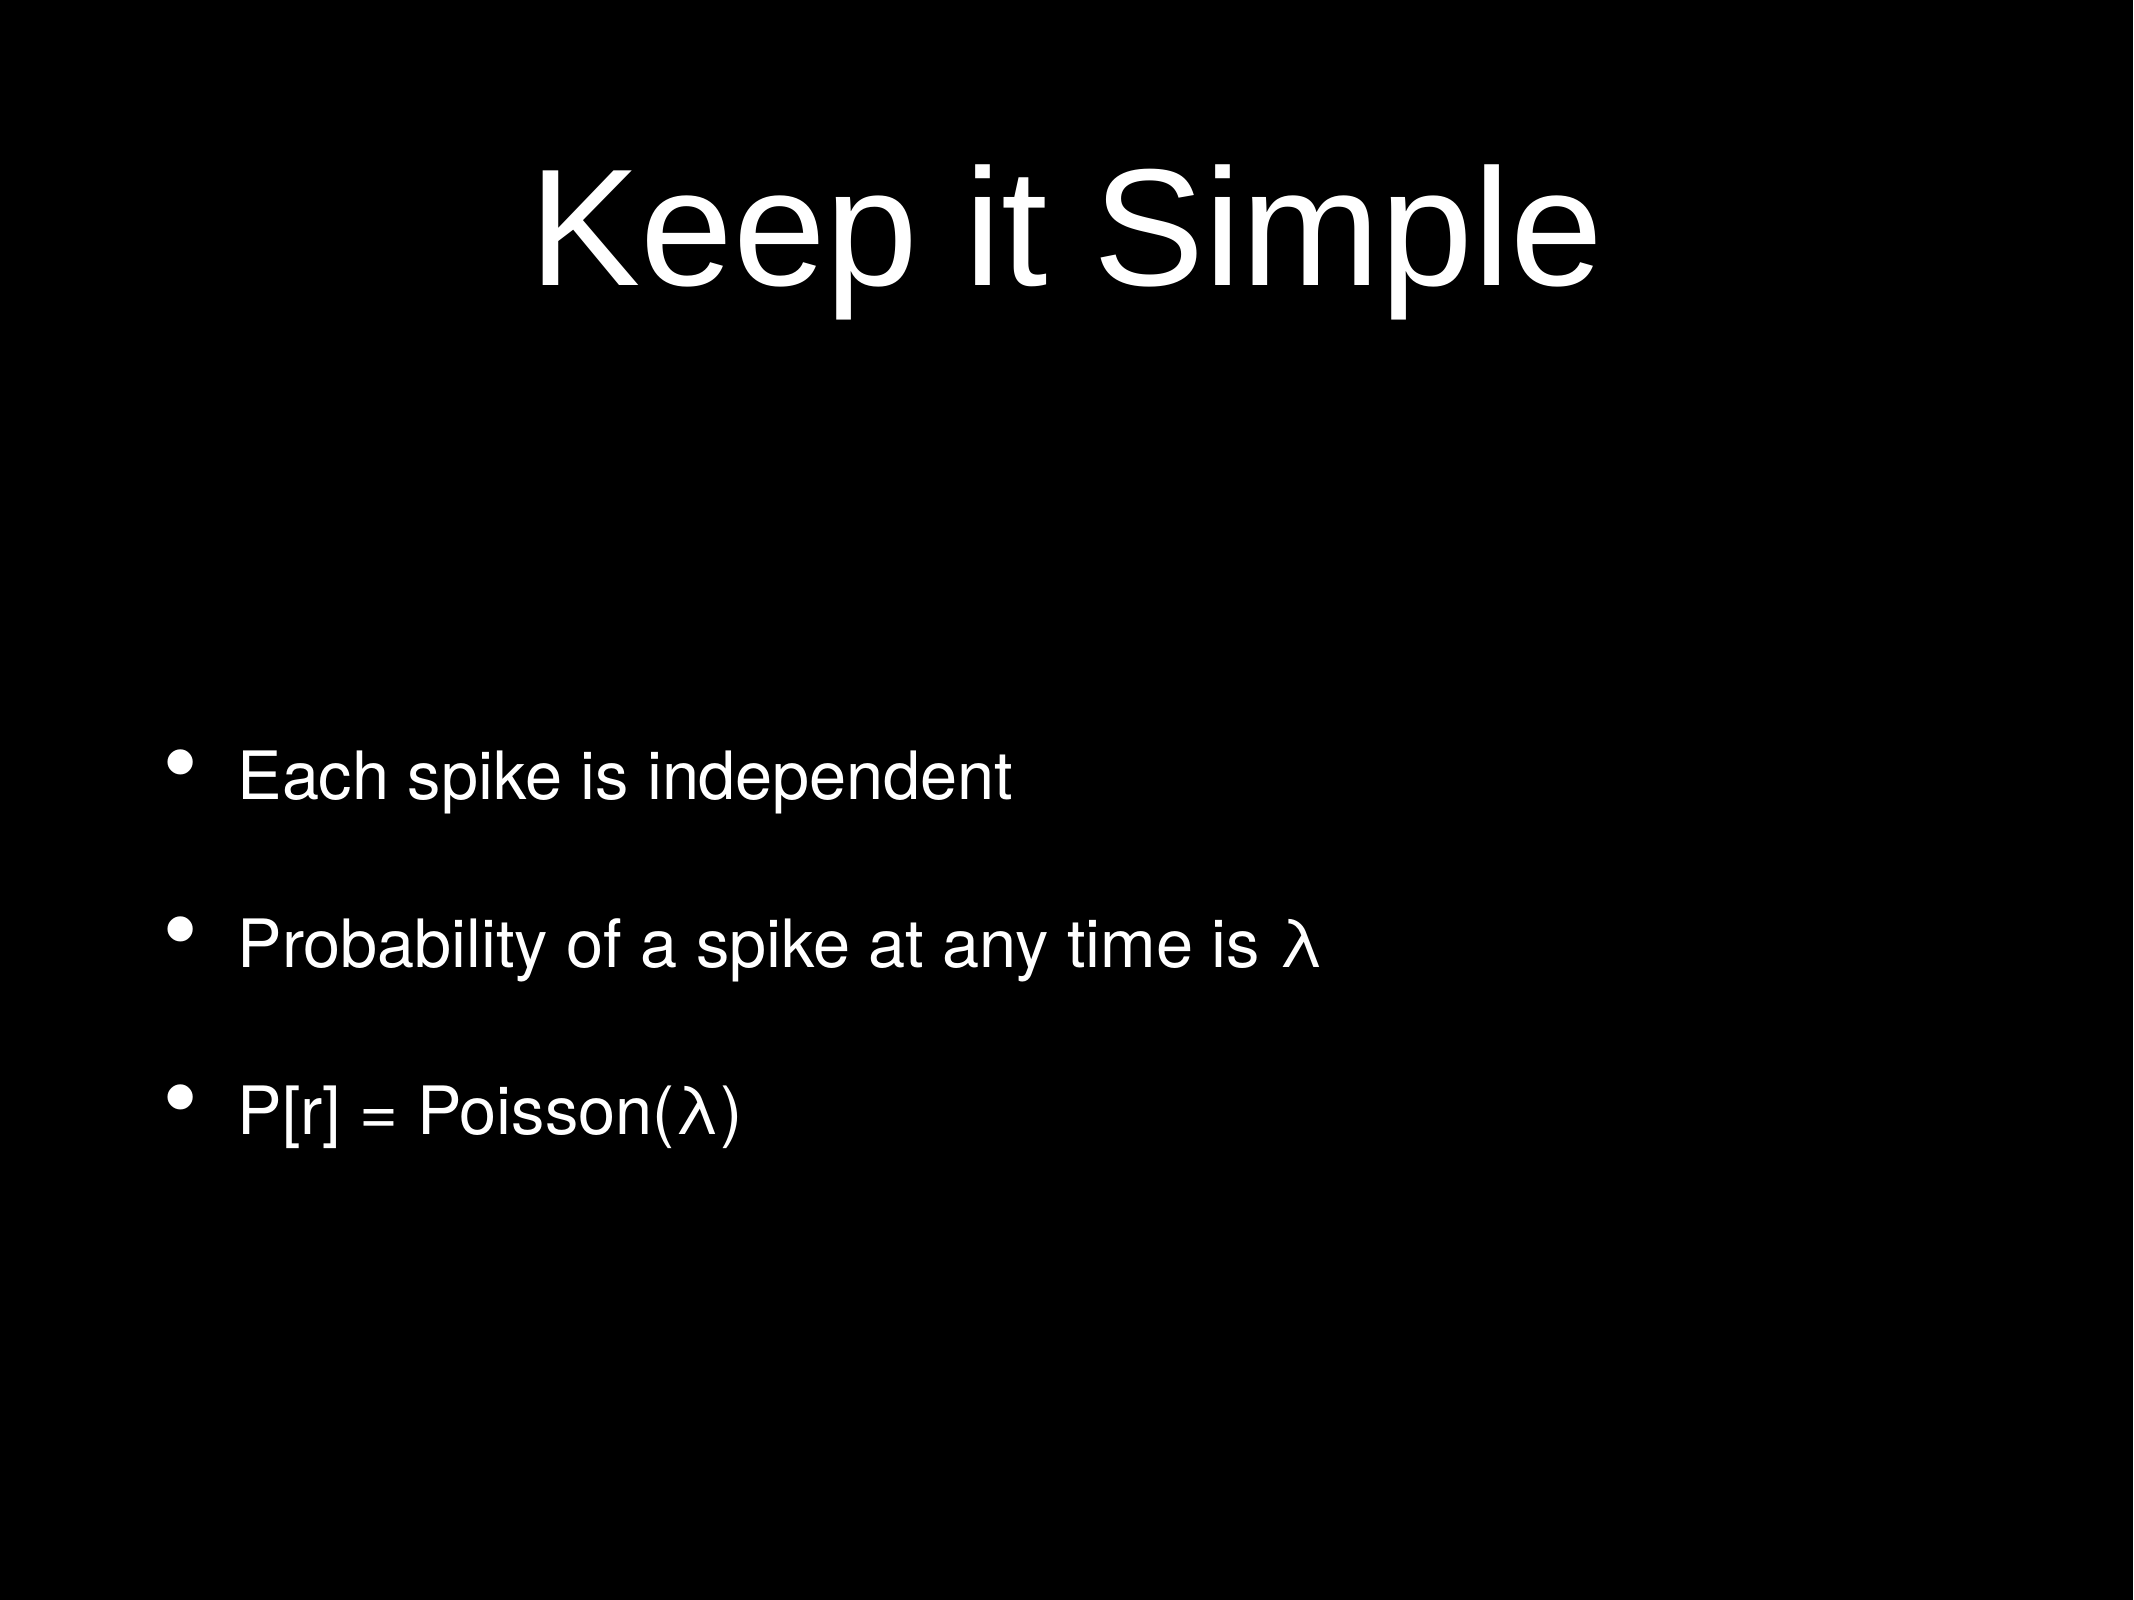

# Keep it Simple
Each spike is independent
Probability of a spike at any time is λ
P[r] = Poisson(λ)